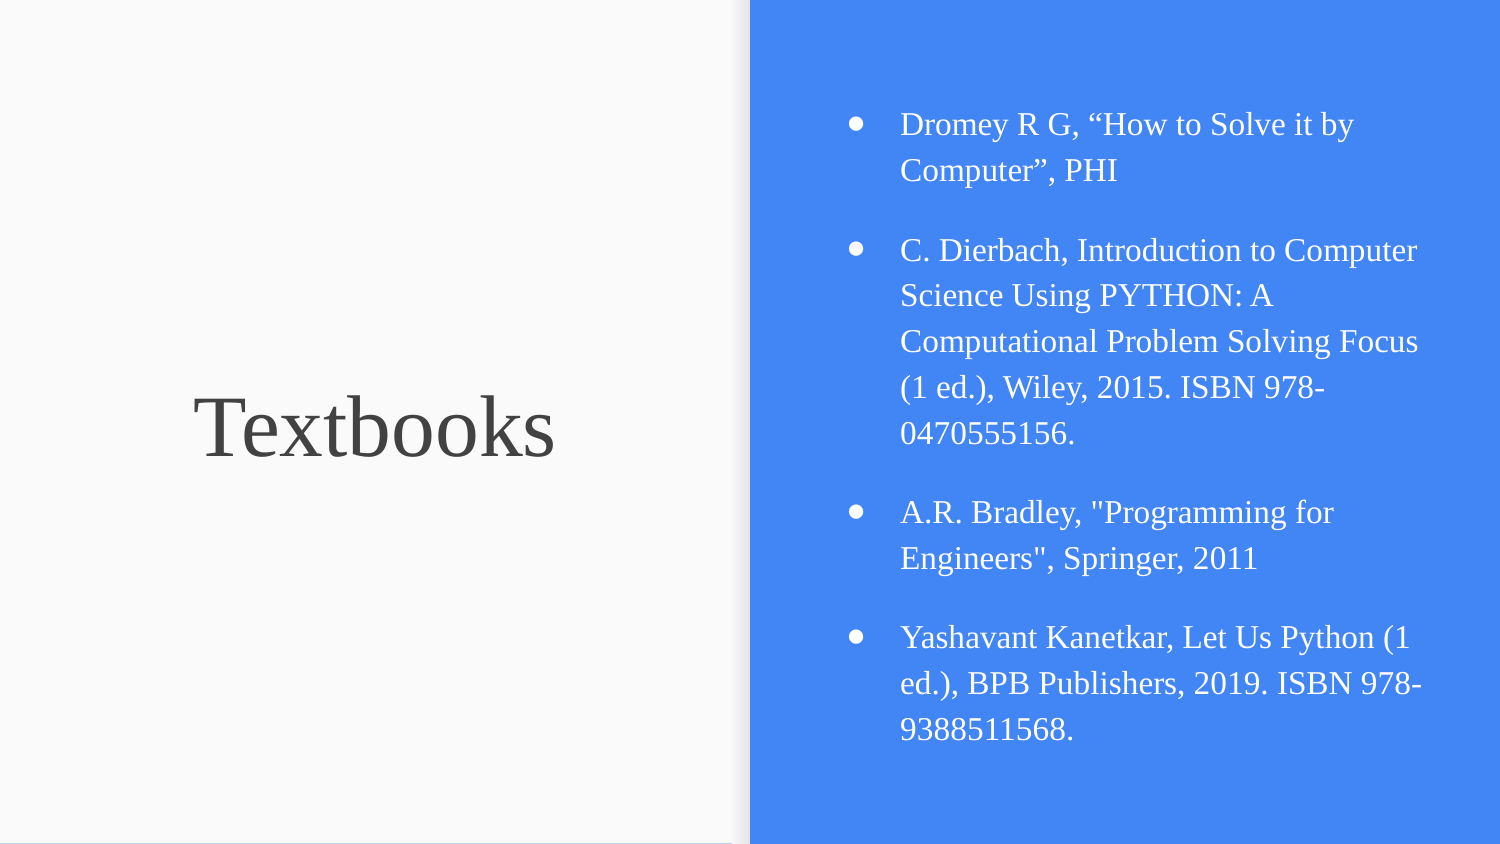

Dromey R G, “How to Solve it by Computer”, PHI
C. Dierbach, Introduction to Computer Science Using PYTHON: A Computational Problem Solving Focus (1 ed.), Wiley, 2015. ISBN 978-0470555156.
A.R. Bradley, "Programming for Engineers", Springer, 2011
Yashavant Kanetkar, Let Us Python (1 ed.), BPB Publishers, 2019. ISBN 978-9388511568.
# Textbooks